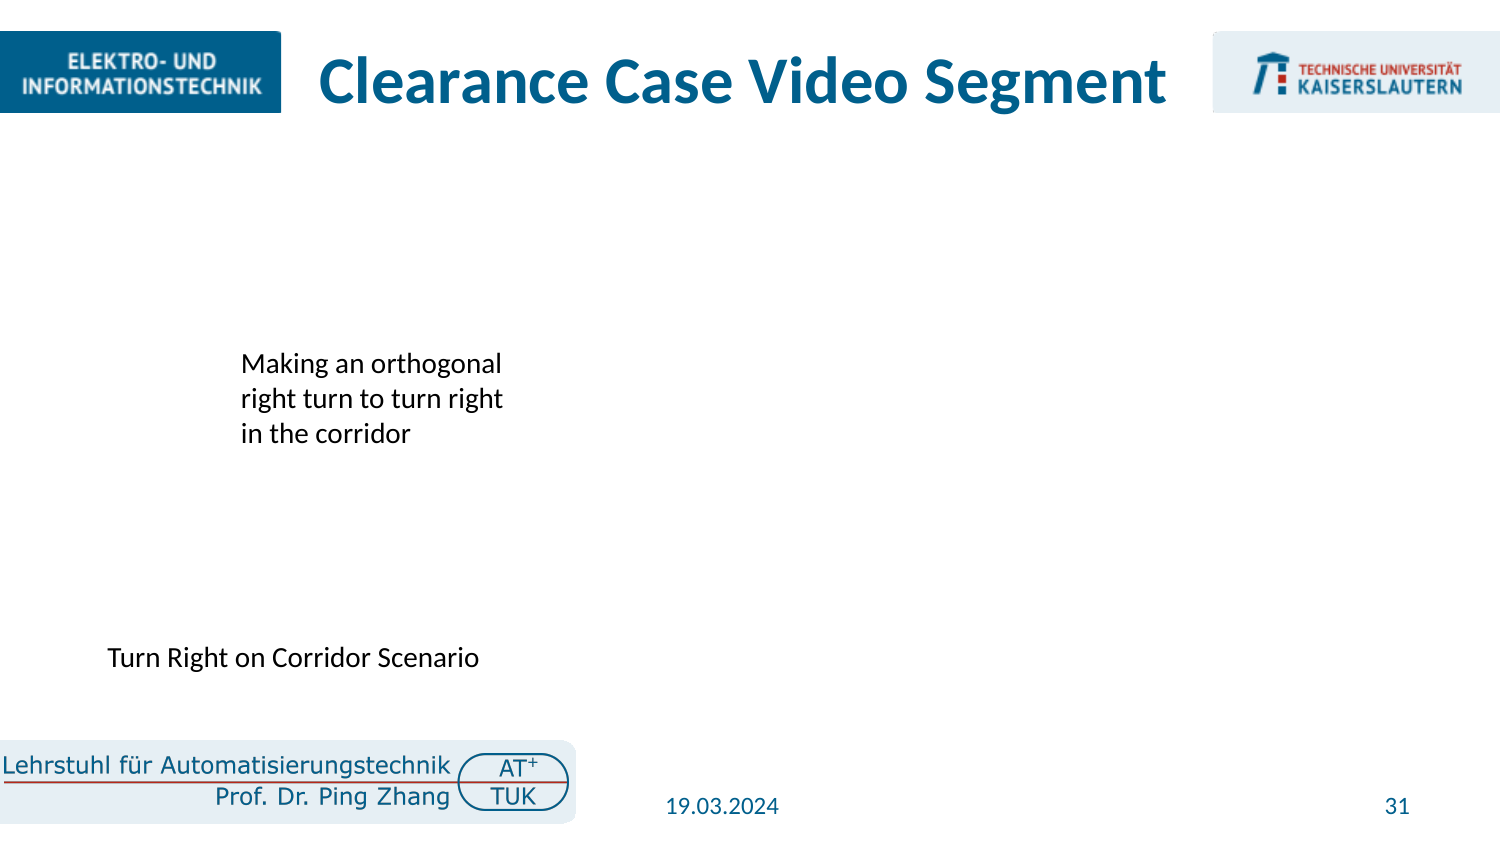

# Clearance Case Video Segment

Making an orthogonal right turn to turn right in the corridor
Turn Right on Corridor Scenario